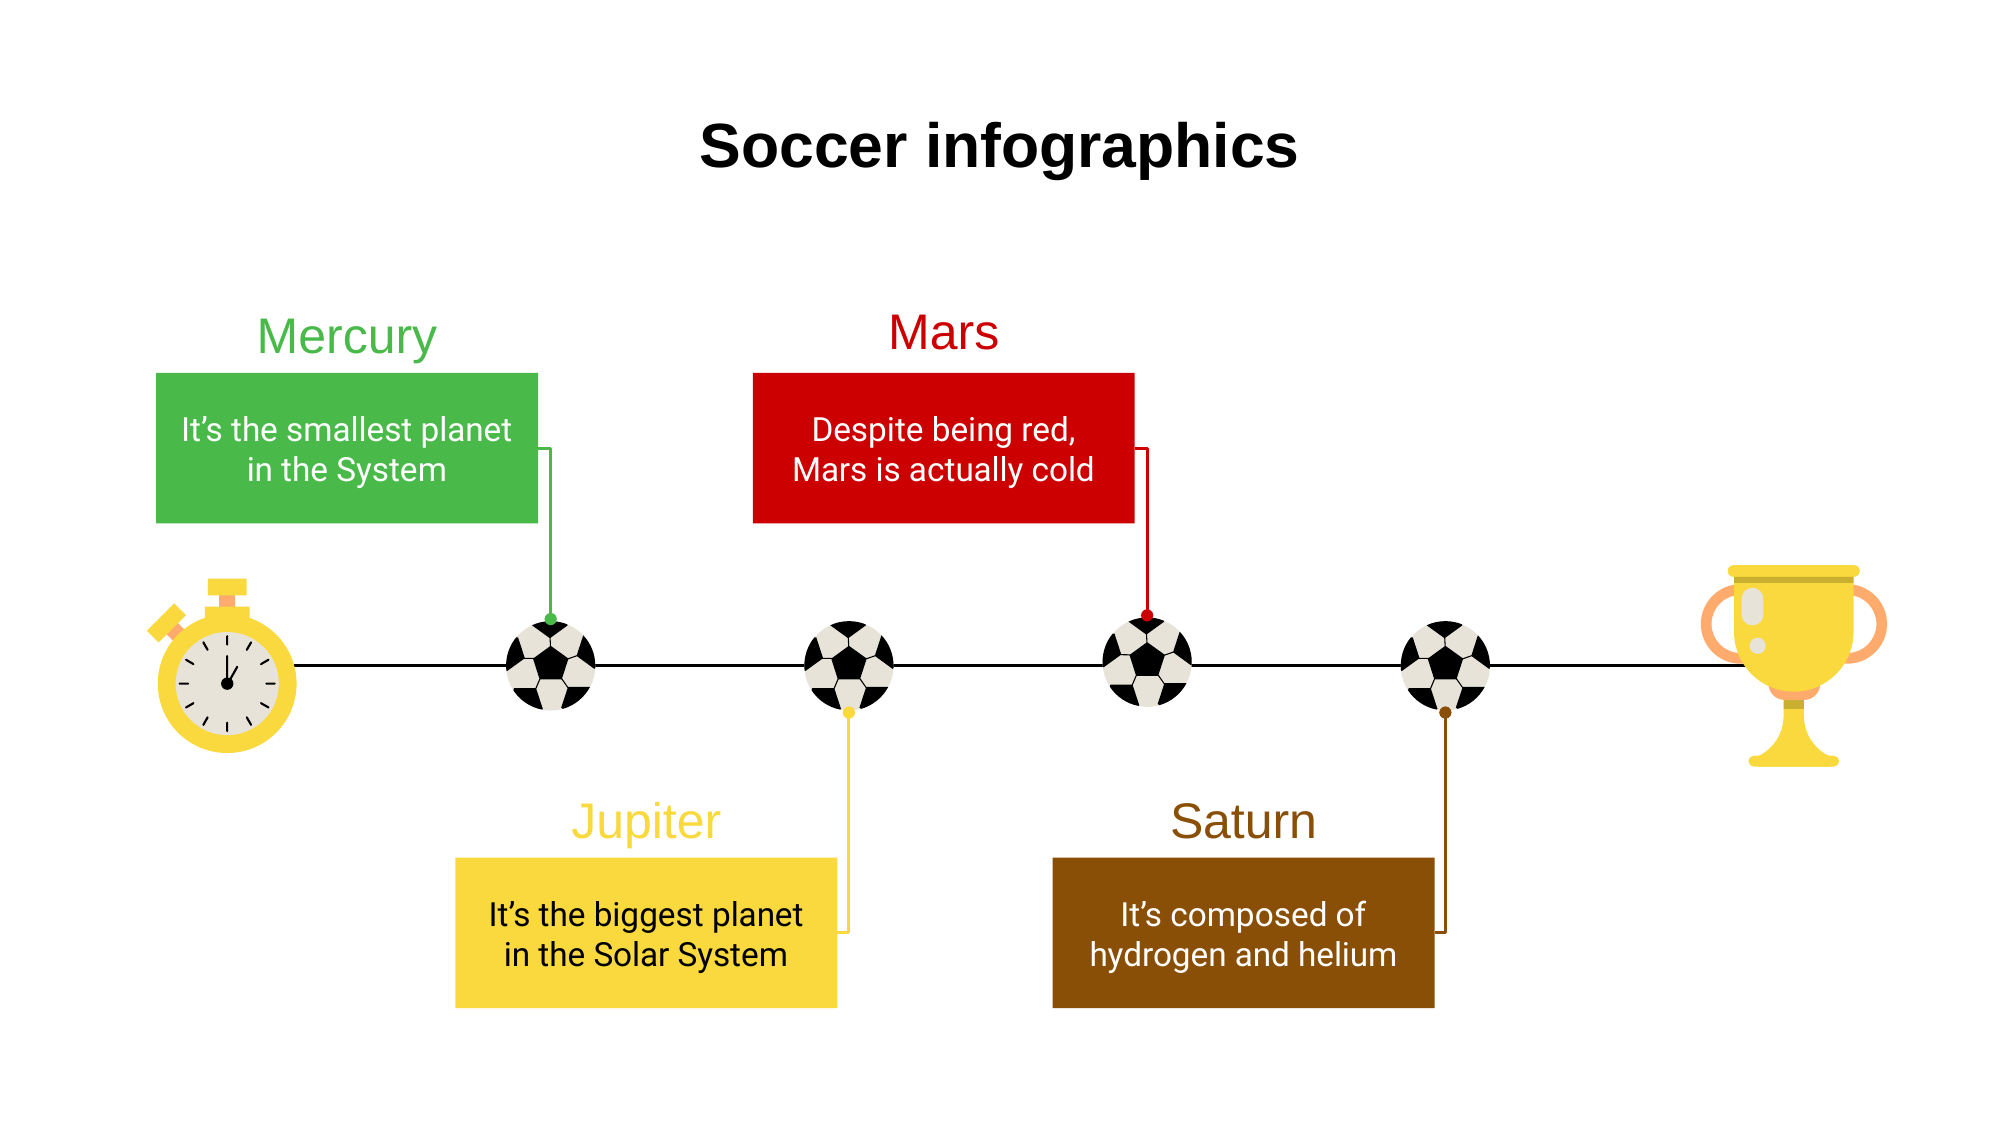

It’s composed of hydrogen and helium

Has a very poisonous atmosphere
# Soccer infographics
Mars
Despite being red, Mars is actually cold
Mercury
It’s the smallest planet in the System

Jupiter
It’s the biggest planet in the Solar System
Saturn
It’s composed of hydrogen and helium